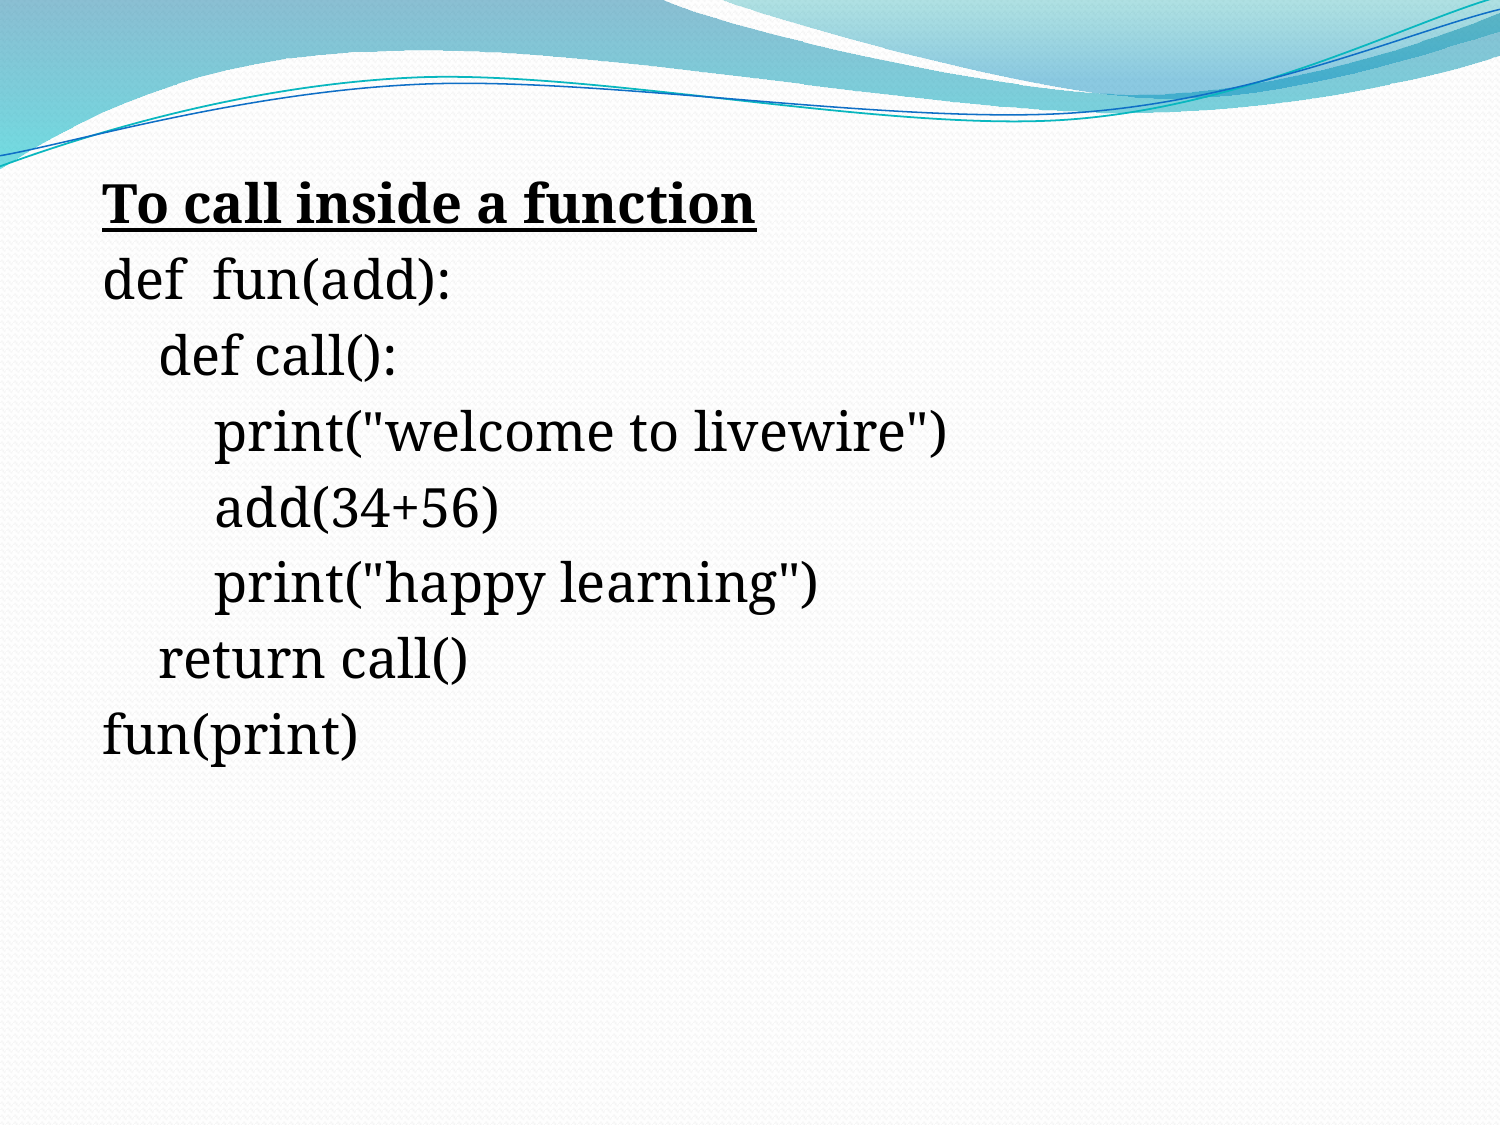

To call inside a function
def  fun(add):
    def call():
        print("welcome to livewire")
        add(34+56)
        print("happy learning")
    return call()
fun(print)